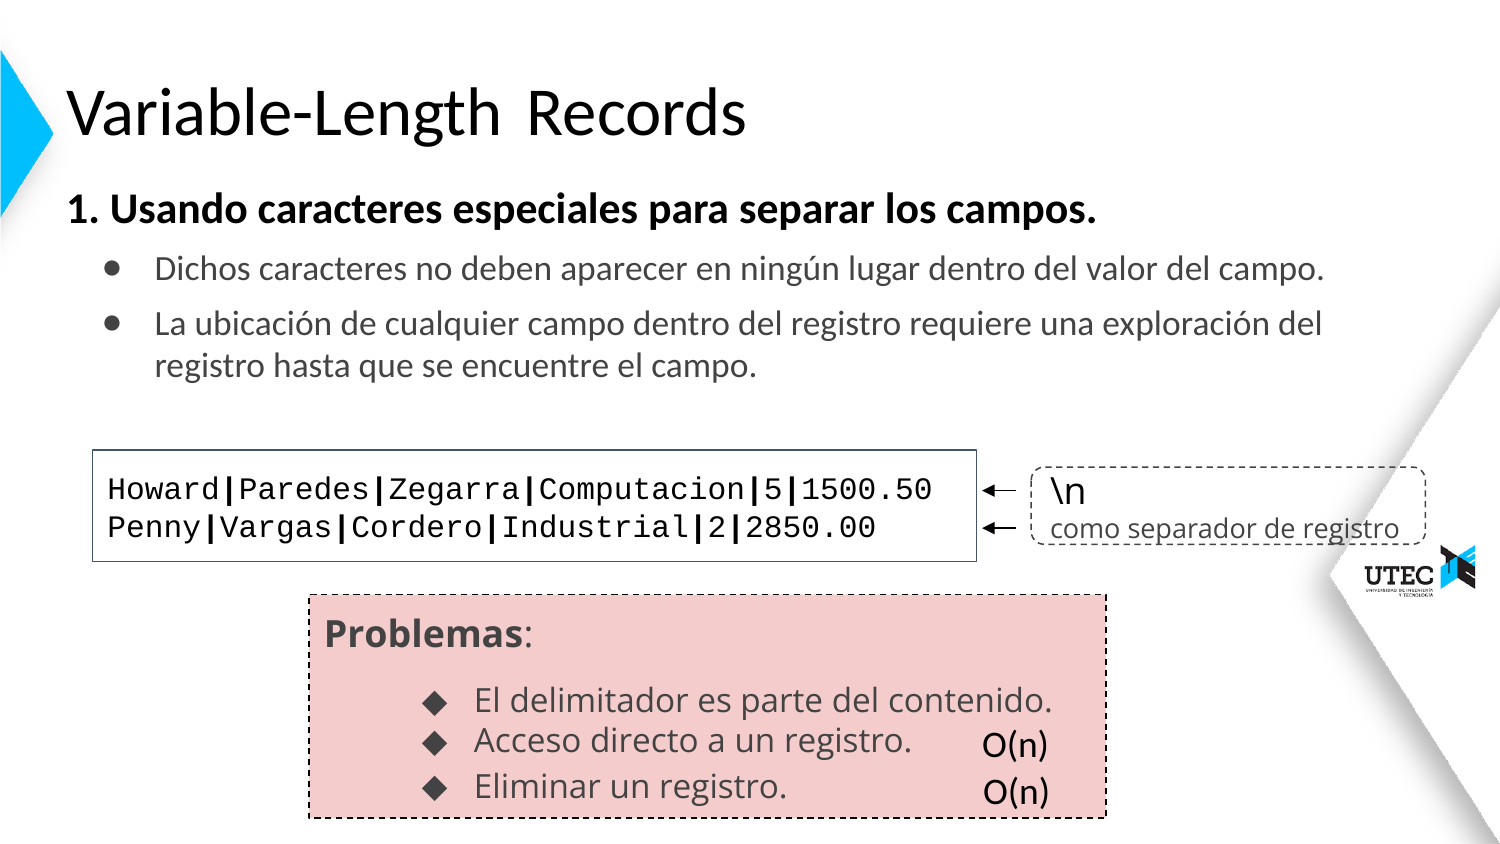

# Variable-Length Records

1. Usando caracteres especiales para separar los campos.
Dichos caracteres no deben aparecer en ningún lugar dentro del valor del campo.
La ubicación de cualquier campo dentro del registro requiere una exploración del registro hasta que se encuentre el campo.

Howard|Paredes|Zegarra|Computacion|5|1500.50
Penny|Vargas|Cordero|Industrial|2|2850.00
\n
como separador de registro
Problemas:
El delimitador es parte del contenido.
Acceso directo a un registro.
Eliminar un registro.
O(n)
O(n)